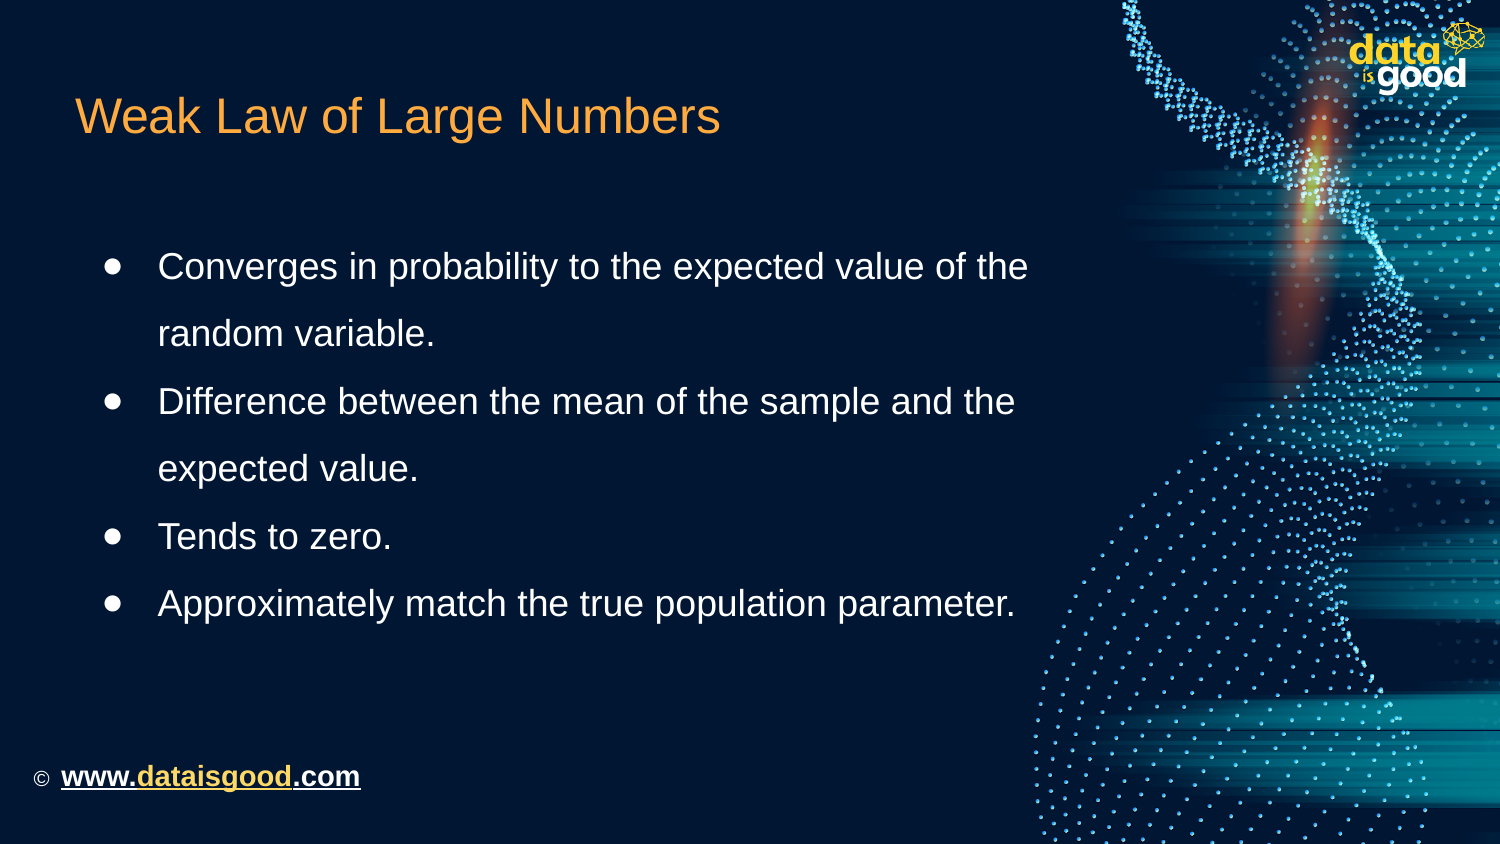

# Weak Law of Large Numbers
Converges in probability to the expected value of the random variable.
Difference between the mean of the sample and the expected value.
Tends to zero.
Approximately match the true population parameter.